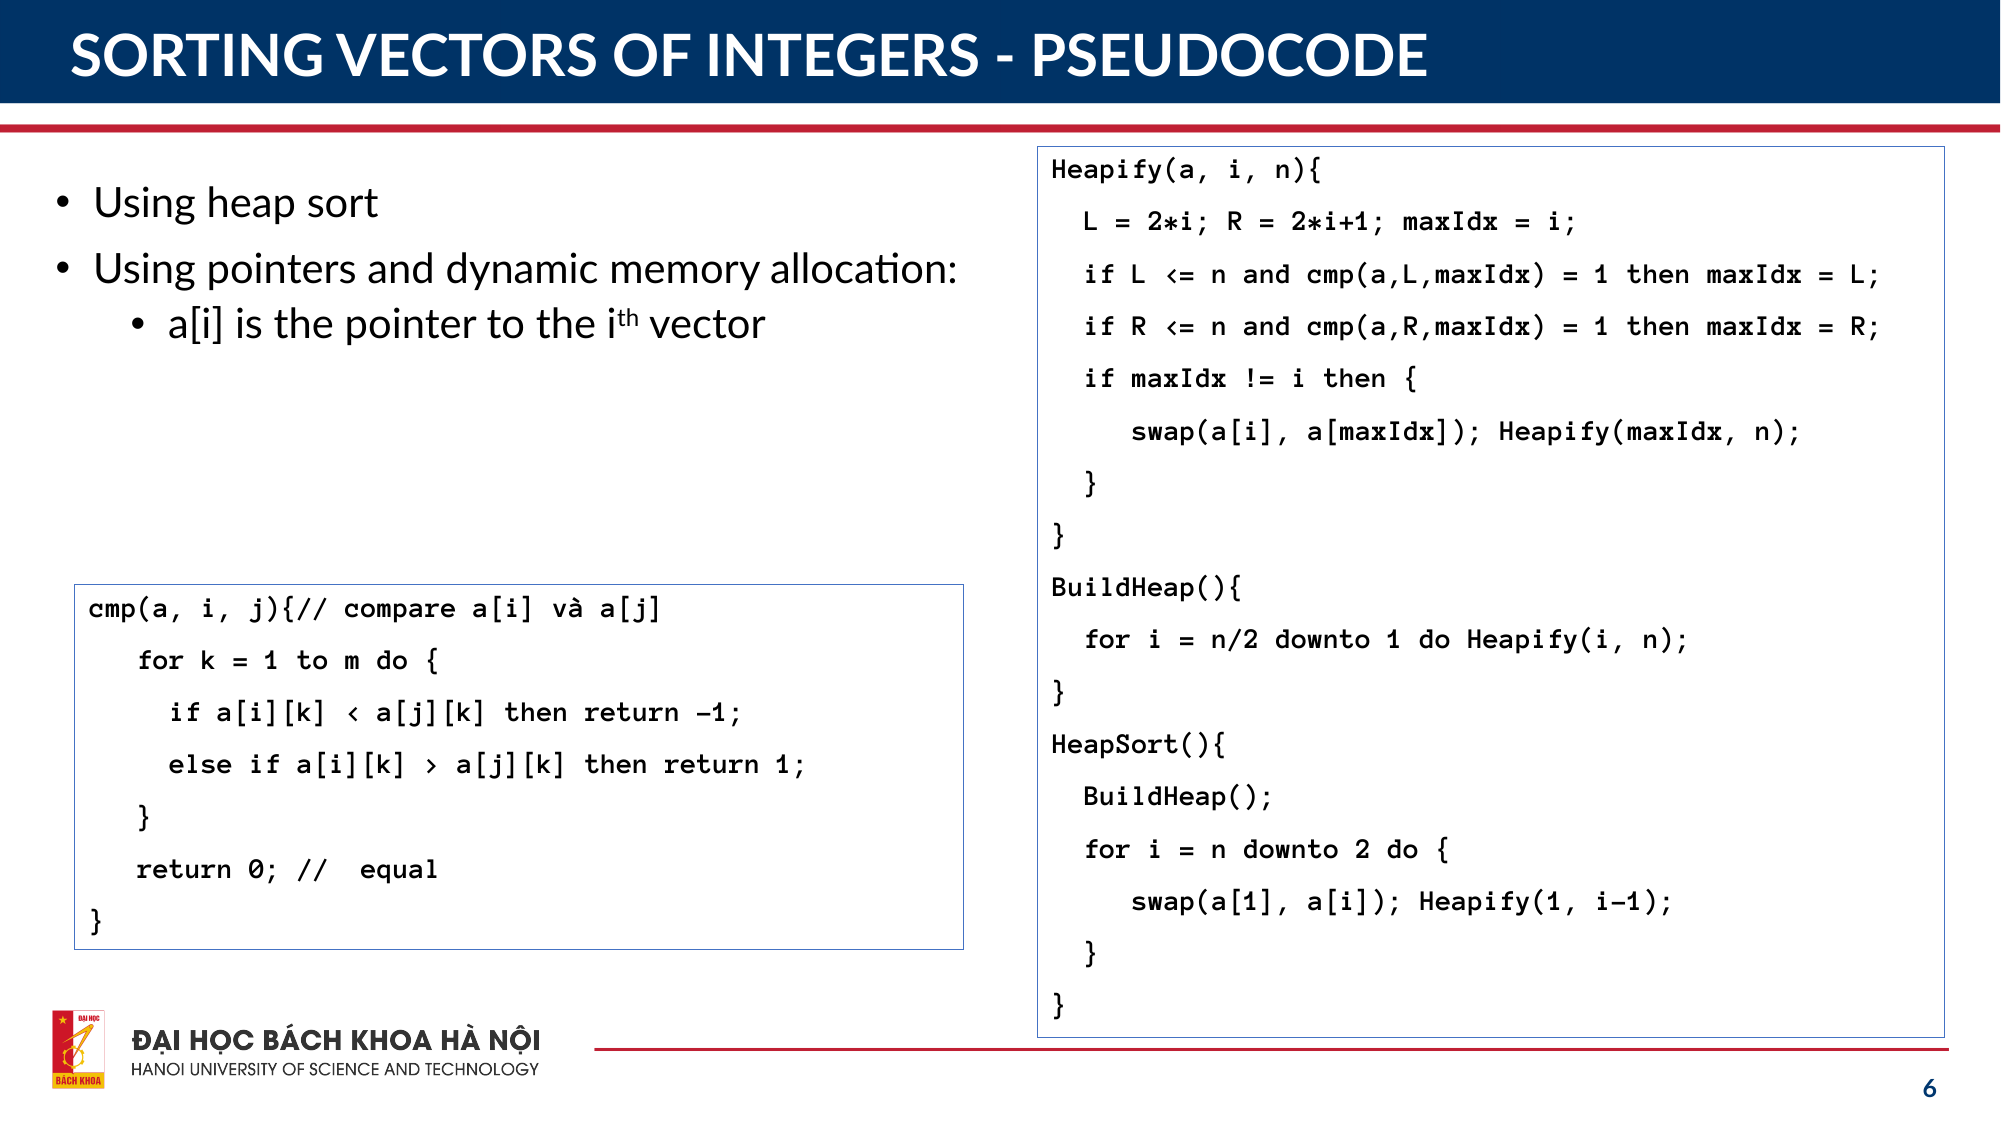

# SORTING VECTORS OF INTEGERS - PSEUDOCODE
Heapify(a, i, n){
  L = 2*i; R = 2*i+1; maxIdx = i;
  if L <= n and cmp(a,L,maxIdx) = 1 then maxIdx = L;
  if R <= n and cmp(a,R,maxIdx) = 1 then maxIdx = R;
  if maxIdx != i then {
     swap(a[i], a[maxIdx]); Heapify(maxIdx, n);
  }
}
BuildHeap(){
  for i = n/2 downto 1 do Heapify(i, n);
}
HeapSort(){
  BuildHeap();
  for i = n downto 2 do {
     swap(a[1], a[i]); Heapify(1, i-1);
  }
}
Using heap sort
Using pointers and dynamic memory allocation:
a[i] is the pointer to the ith vector
cmp(a, i, j){// compare a[i] và a[j]
   for k = 1 to m do {
     if a[i][k] < a[j][k] then return -1;
     else if a[i][k] > a[j][k] then return 1;
   }
   return 0; //  equal
}
6